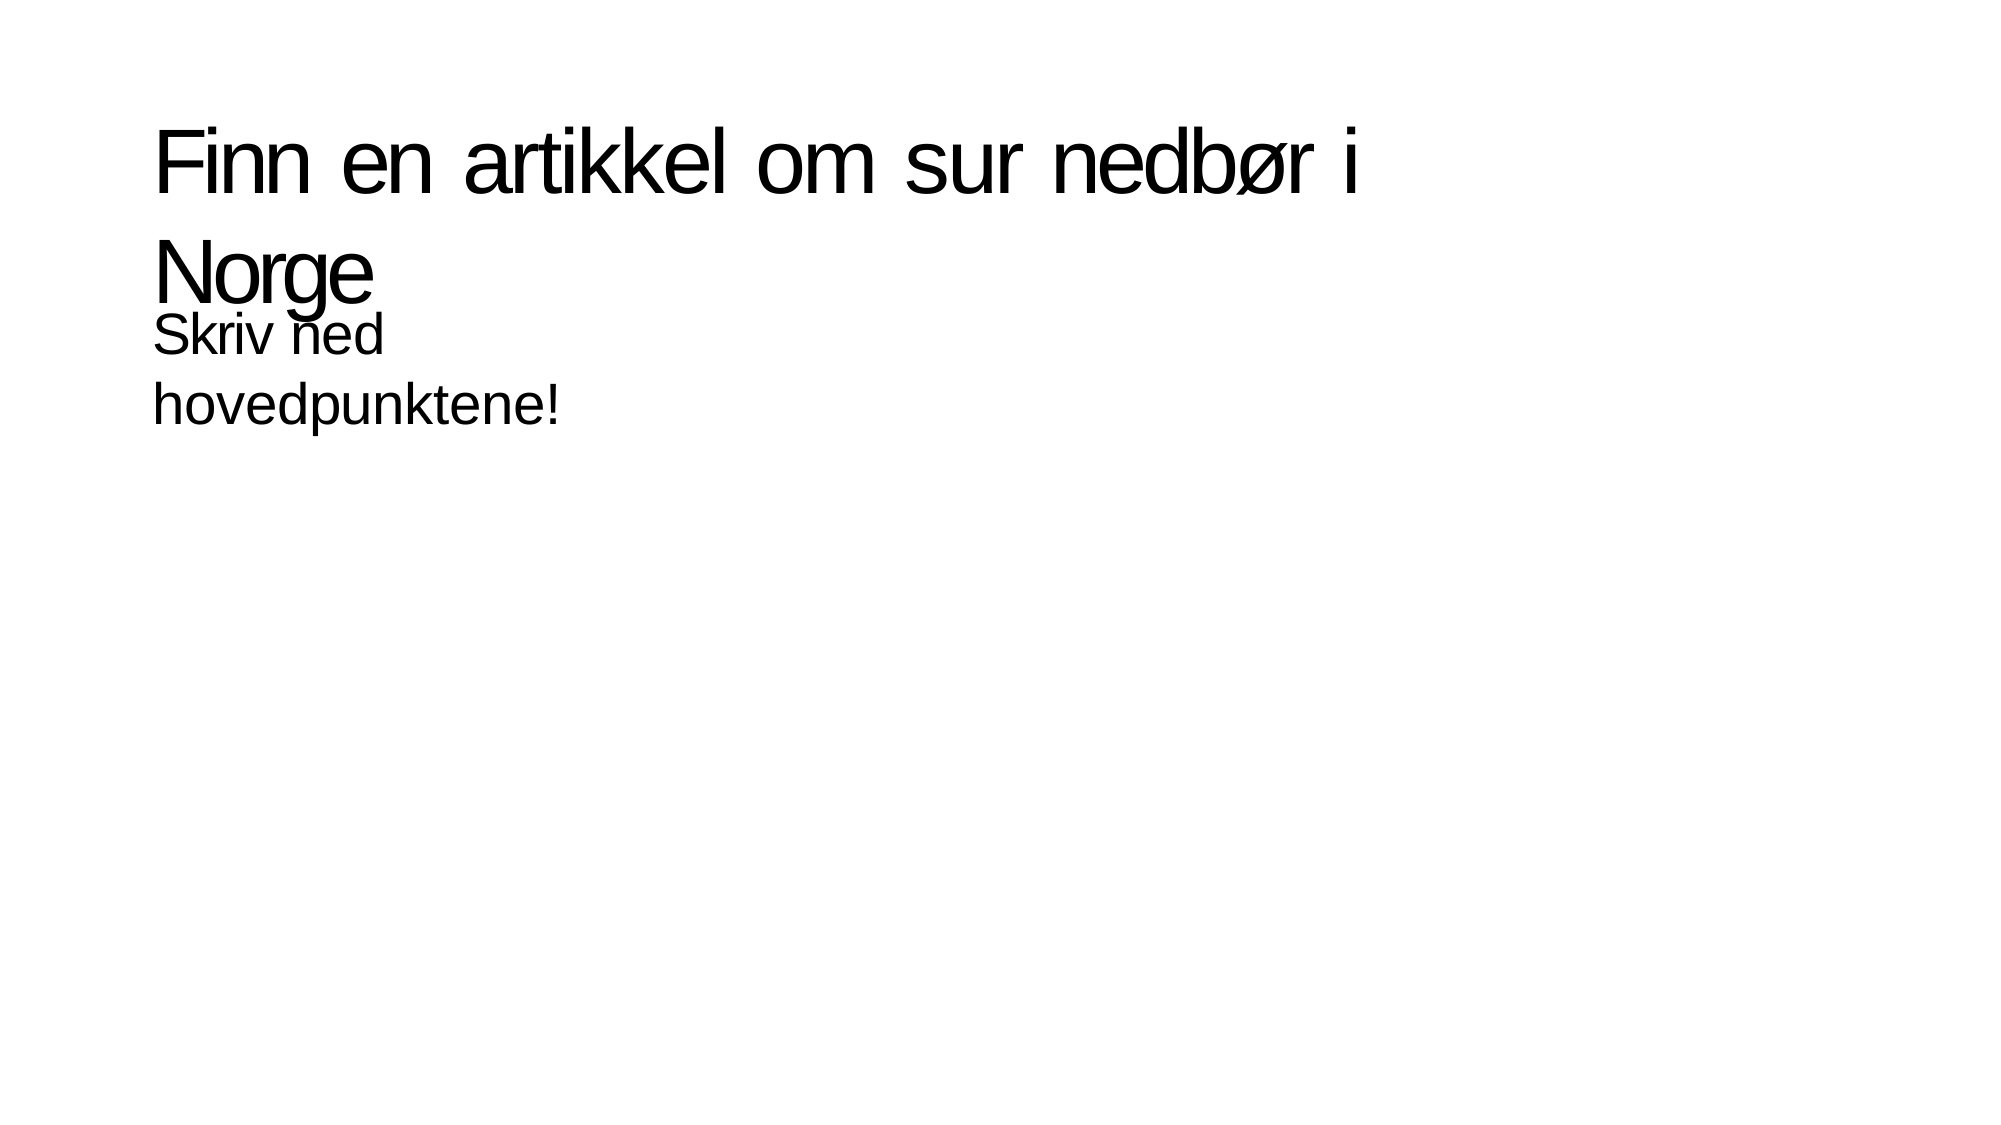

# Finn en artikkel om sur nedbør i Norge
Skriv ned hovedpunktene!